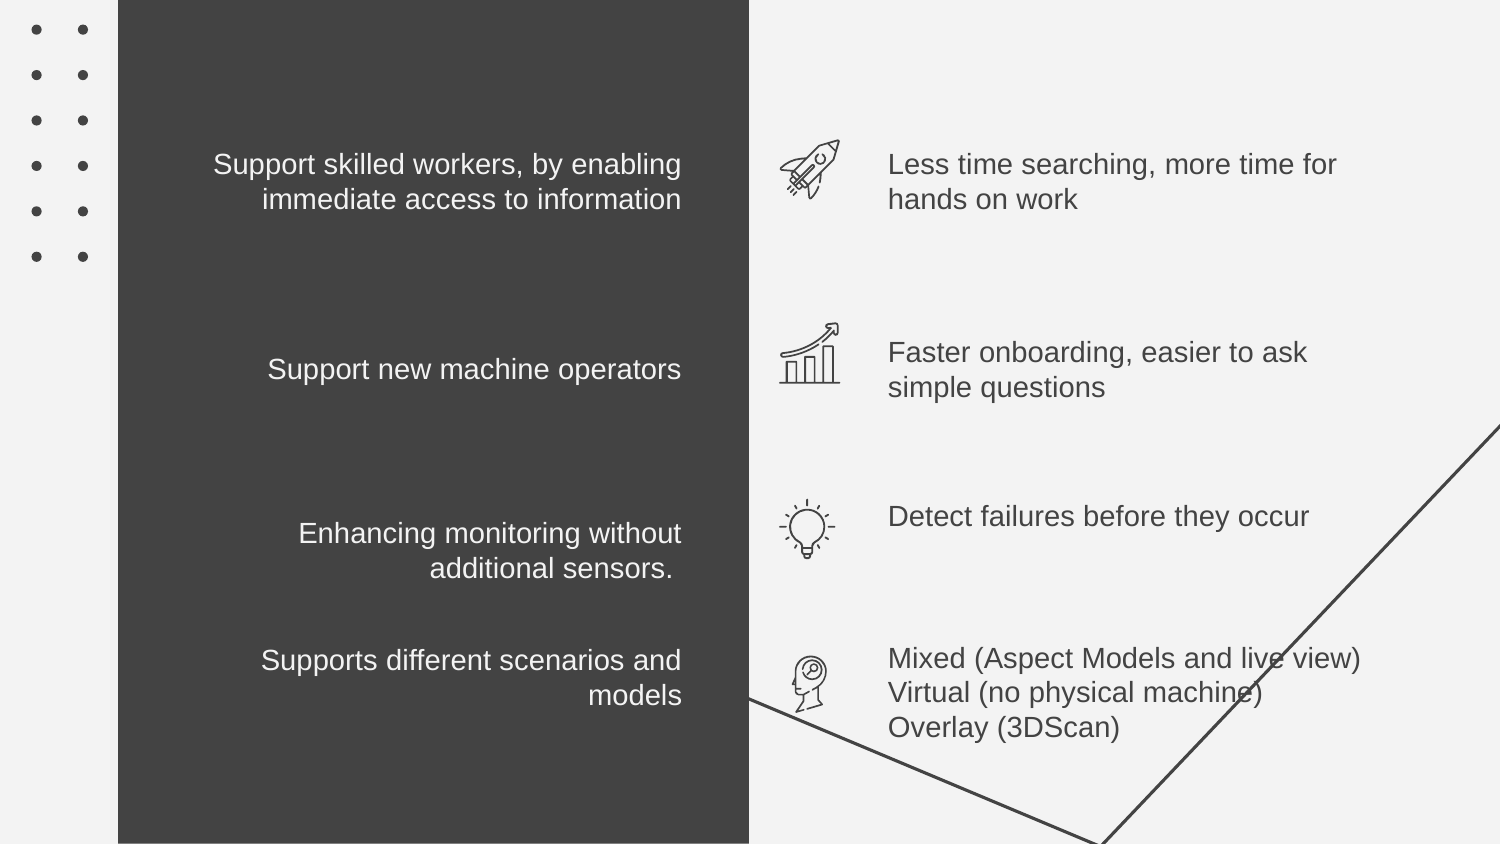

Support skilled workers, by enabling immediate access to information
Less time searching, more time for hands on work

Support new machine operators
Faster onboarding, easier to ask simple questions

Enhancing monitoring without additional sensors.
Detect failures before they occur

Supports different scenarios and models
Mixed (Aspect Models and live view)
Virtual (no physical machine)
Overlay (3DScan)